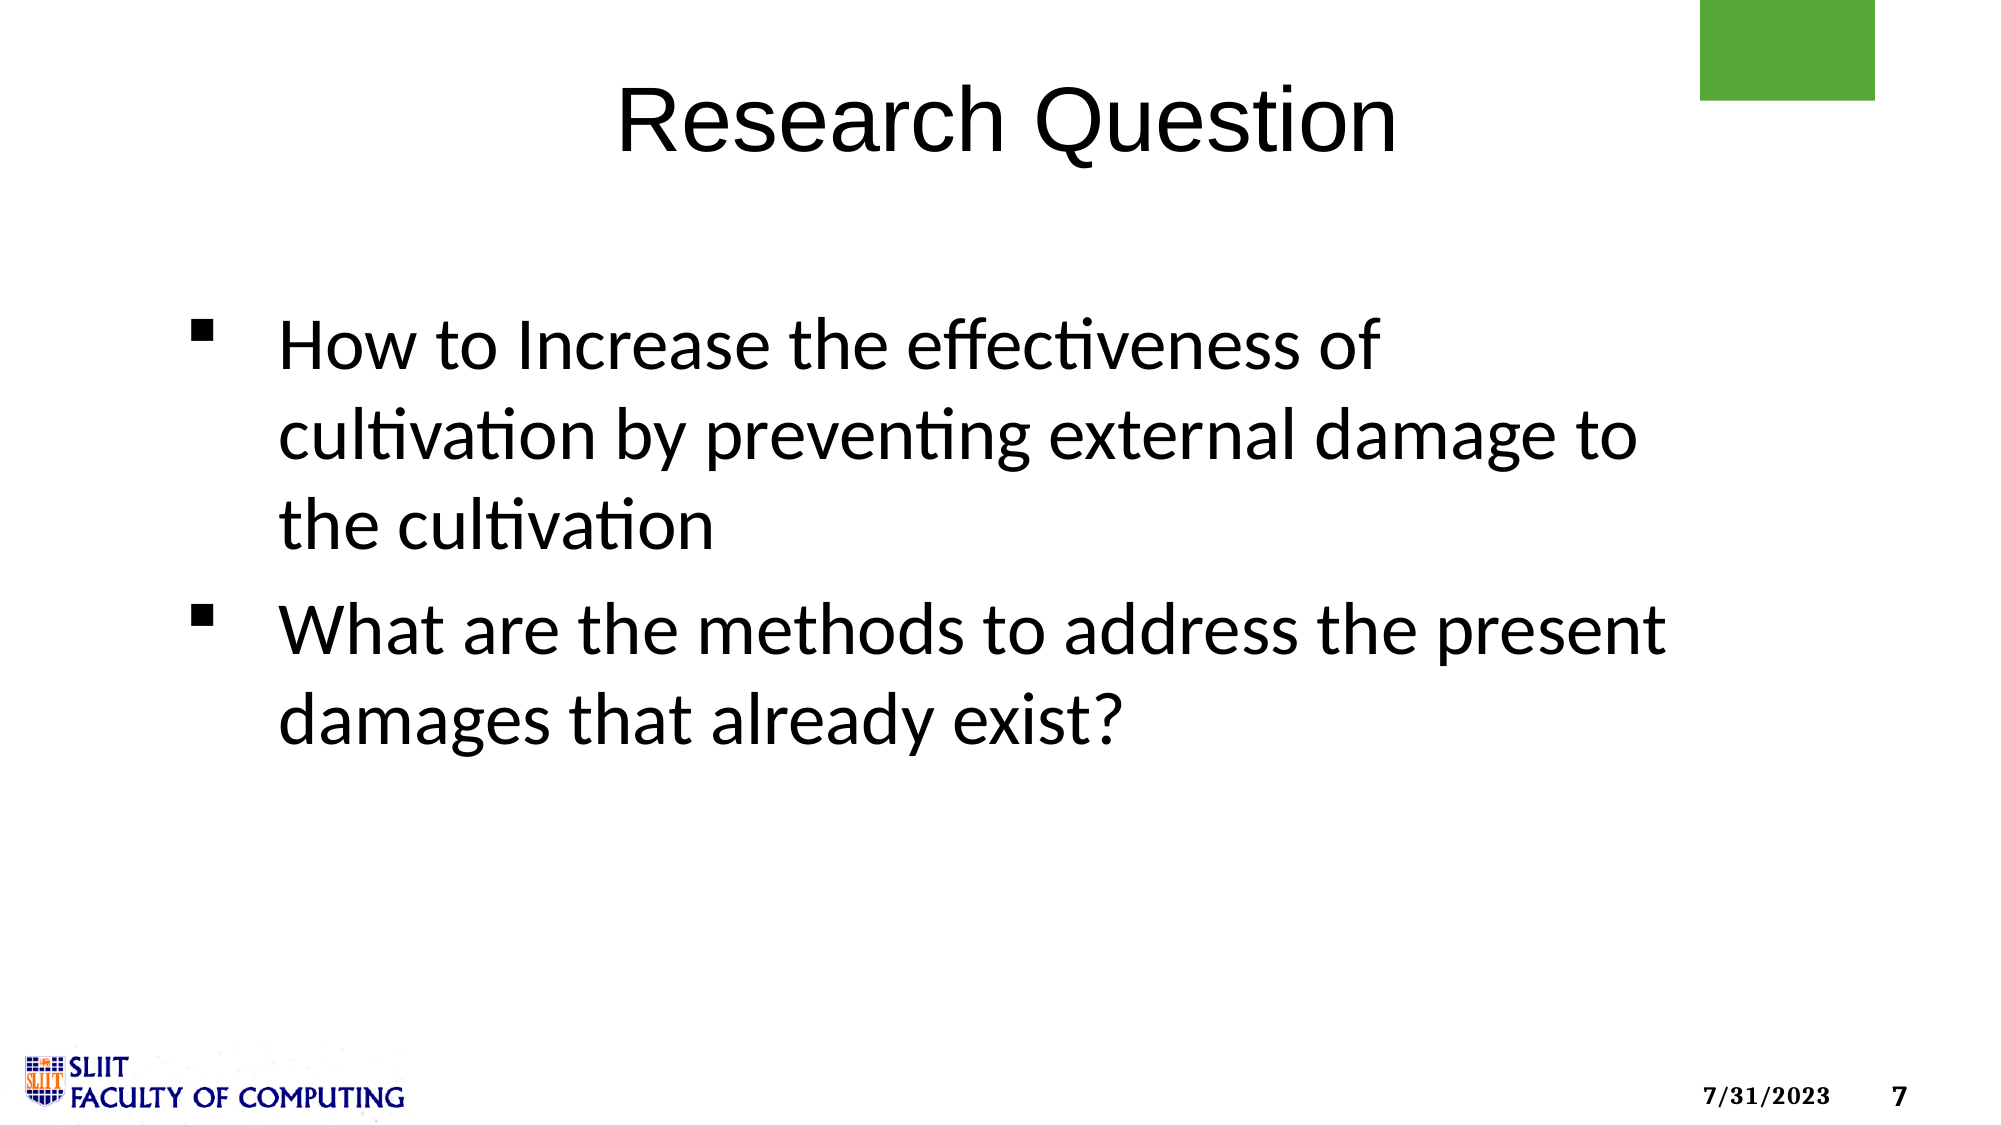

# Research Question

How to Increase the effectiveness of cultivation by preventing external damage to the cultivation
What are the methods to address the present damages that already exist?